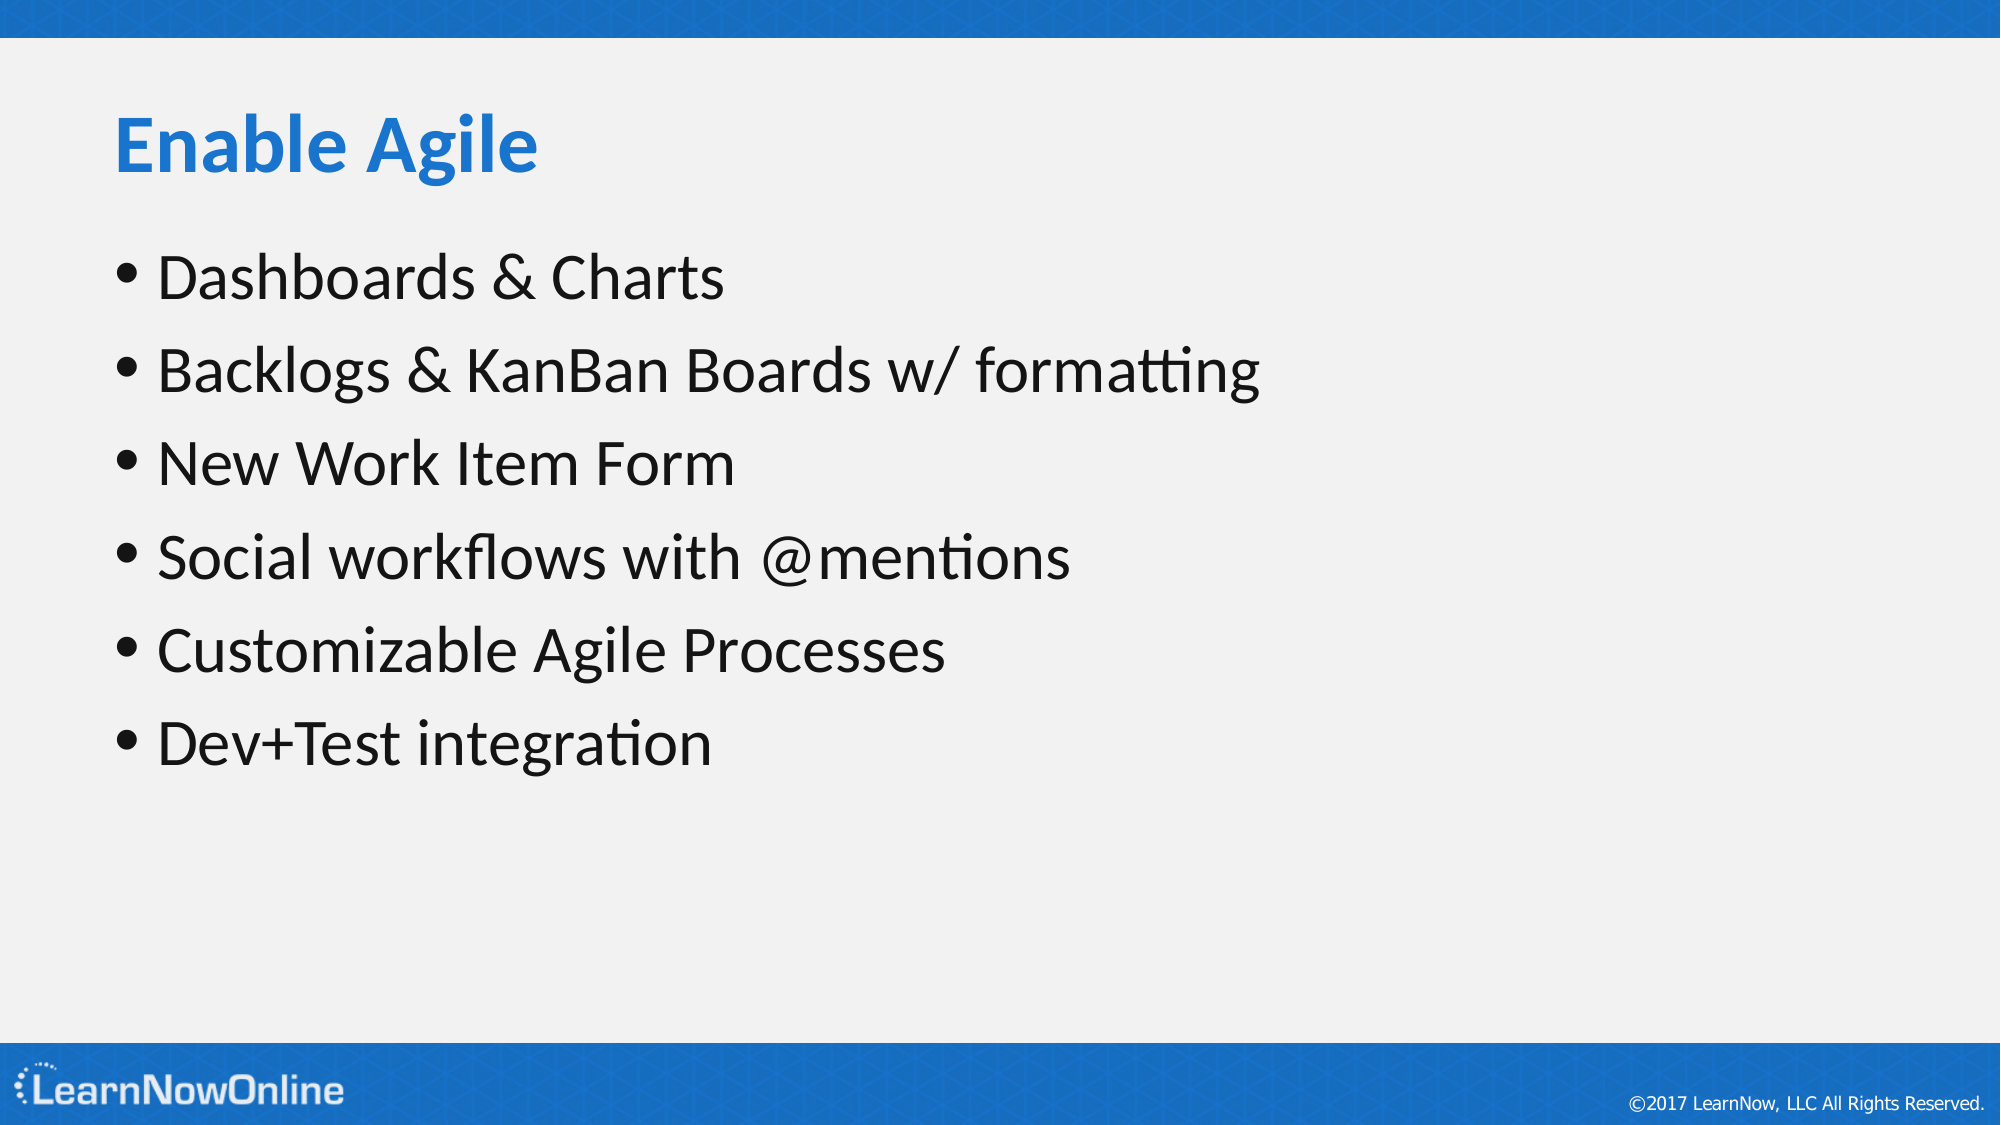

# Enable Agile
Dashboards & Charts
Backlogs & KanBan Boards w/ formatting
New Work Item Form
Social workflows with @mentions
Customizable Agile Processes
Dev+Test integration